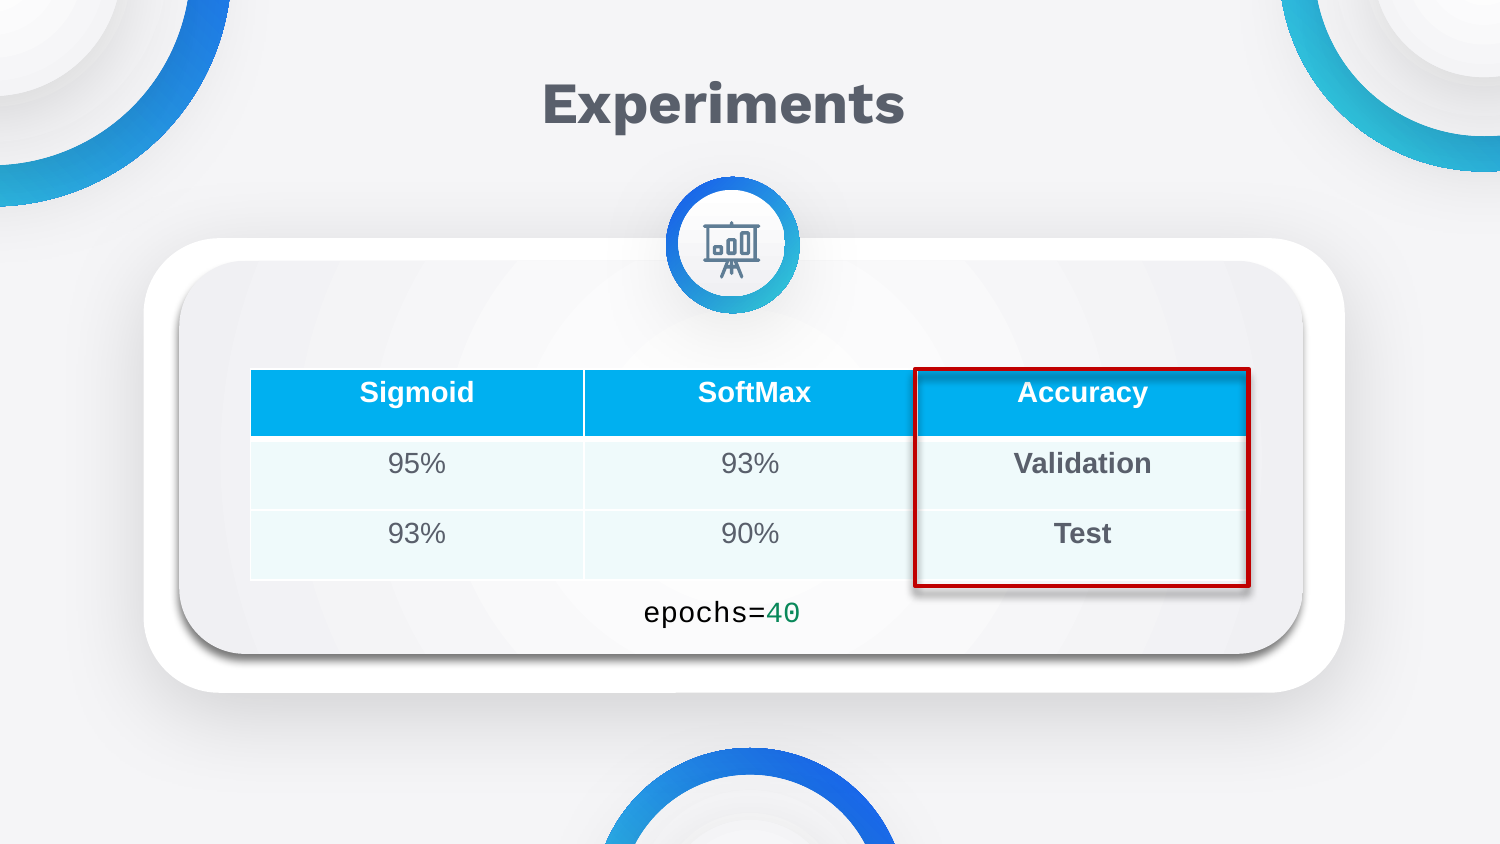

# Experiments

| Sigmoid | SoftMax | Accuracy |
| --- | --- | --- |
| 95% | 93% | Validation |
| 93% | 90% | Test |

                    epochs=40